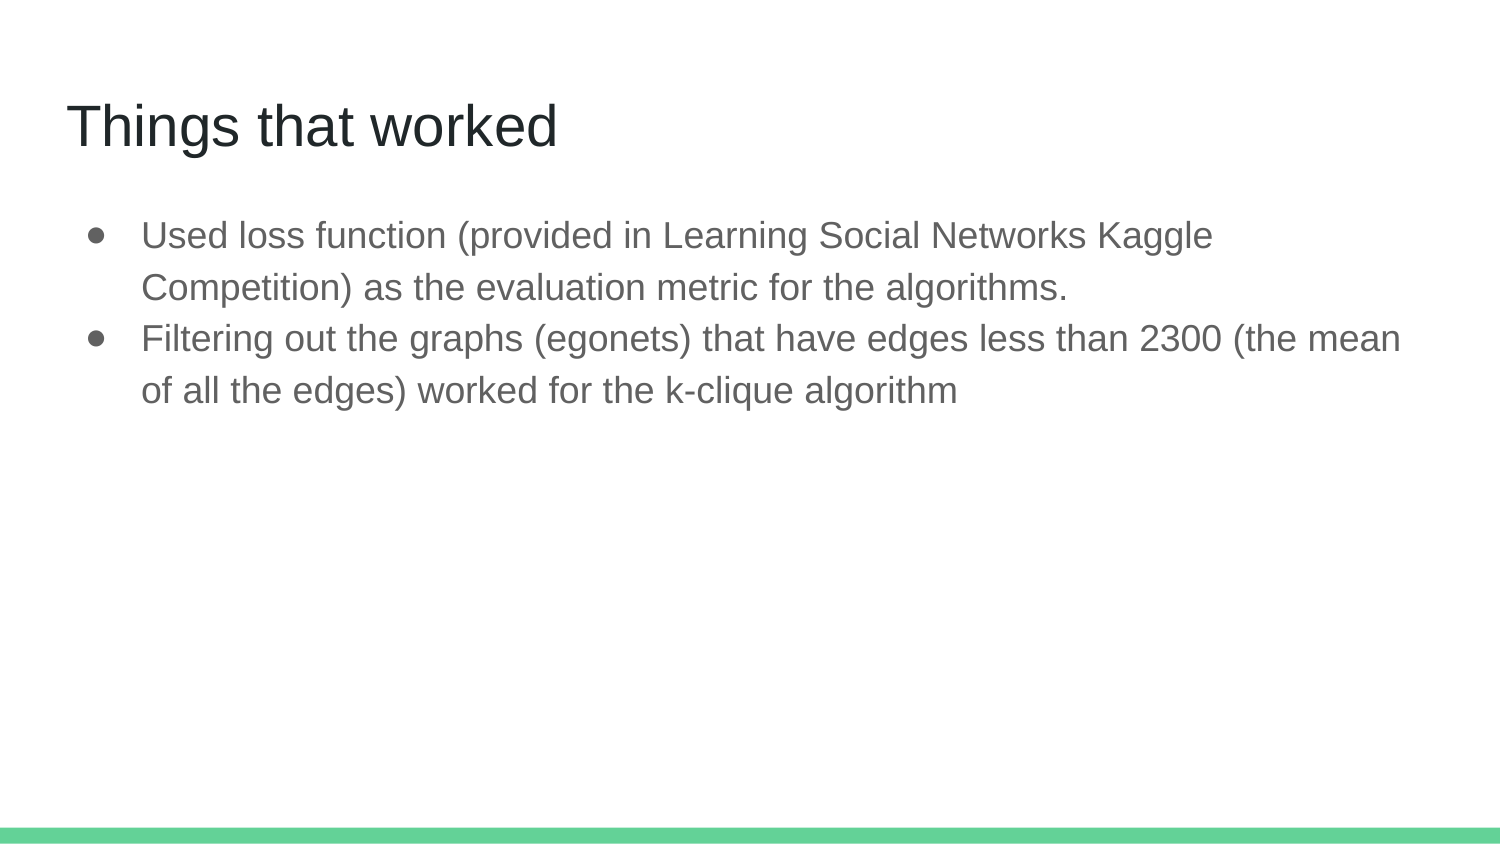

# Things that worked
Used loss function (provided in Learning Social Networks Kaggle Competition) as the evaluation metric for the algorithms.
Filtering out the graphs (egonets) that have edges less than 2300 (the mean of all the edges) worked for the k-clique algorithm